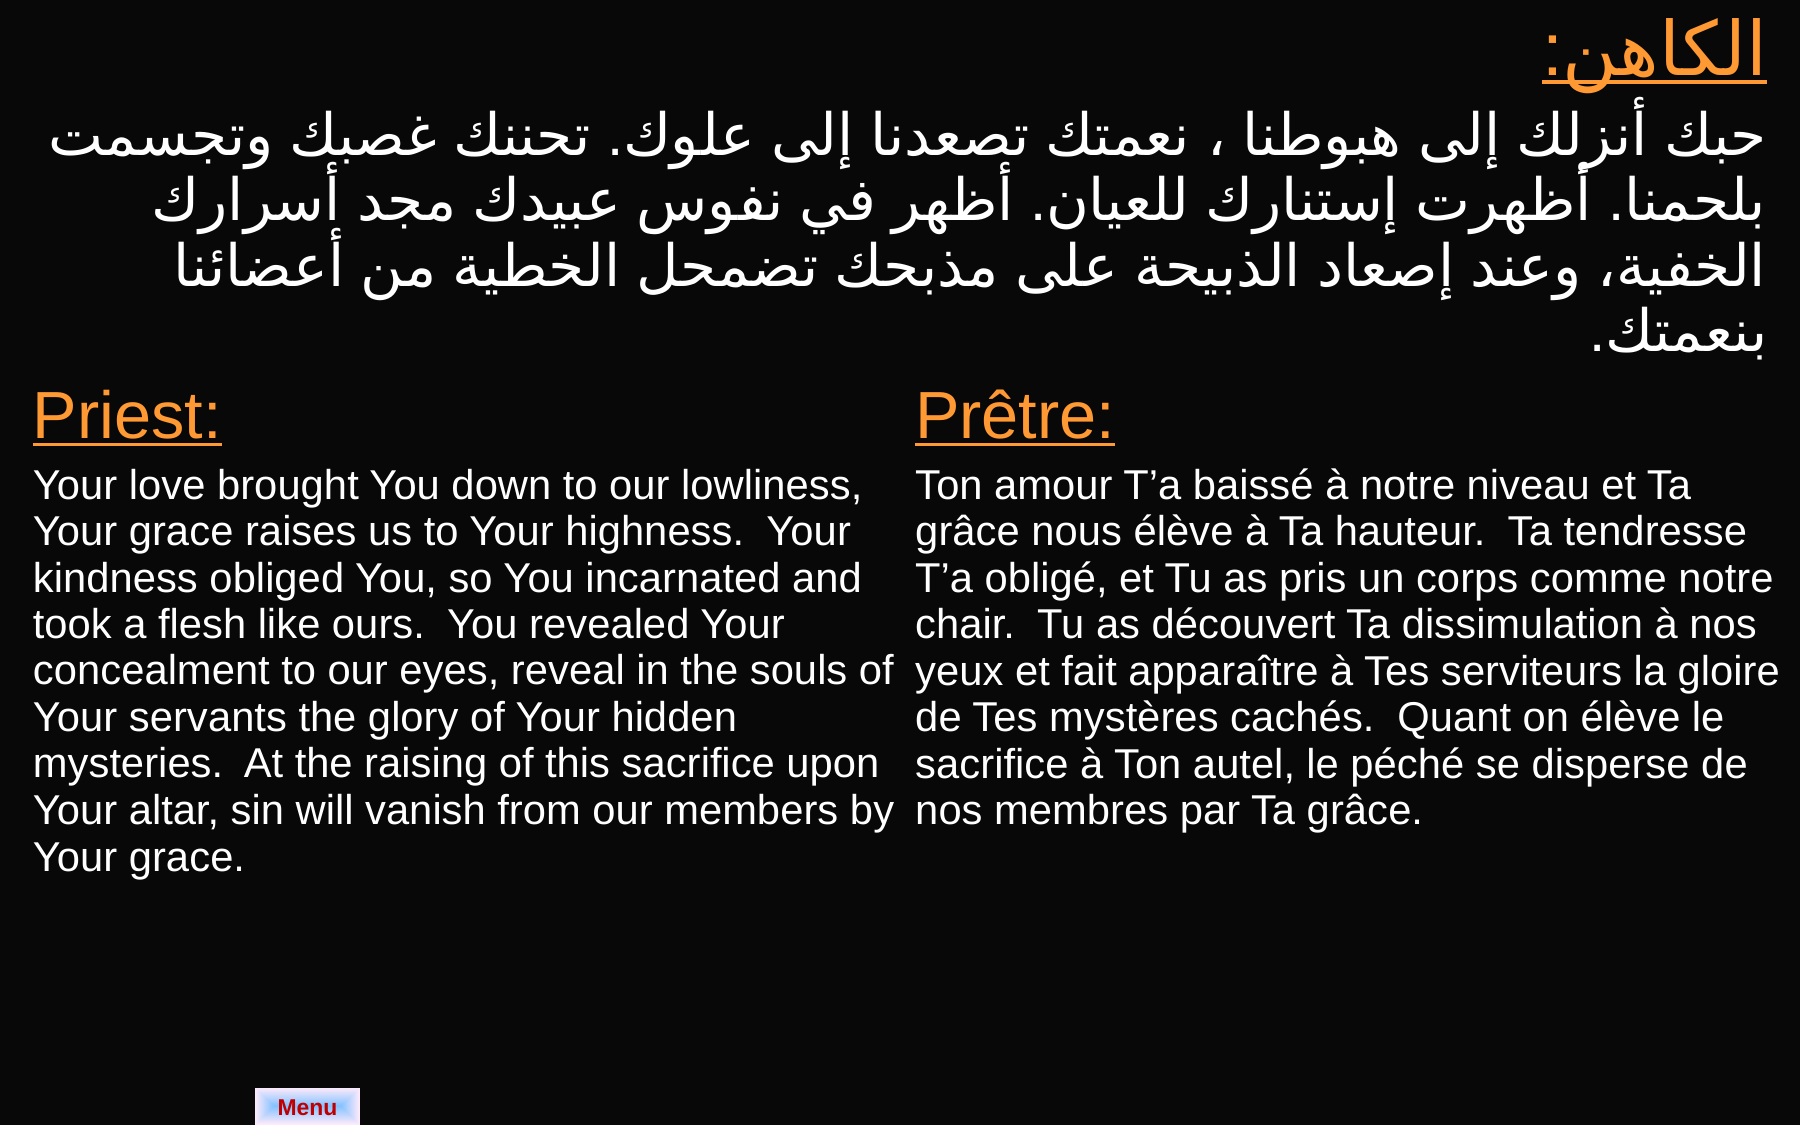

| الكاهن: حبك أنزلك إلى هبوطنا ، نعمتك تصعدنا إلى علوك. تحننك غصبك وتجسمت بلحمنا. أظهرت إستنارك للعيان. أظهر في نفوس عبيدك مجد أسرارك الخفية، وعند إصعاد الذبيحة على مذبحك تضمحل الخطية من أعضائنا بنعمتك. |  |
| --- | --- |
| Priest: Your love brought You down to our lowliness, Your grace raises us to Your highness. Your kindness obliged You, so You incarnated and took a flesh like ours. You revealed Your concealment to our eyes, reveal in the souls of Your servants the glory of Your hidden mysteries. At the raising of this sacrifice upon Your altar, sin will vanish from our members by Your grace. | Prêtre: Ton amour T’a baissé à notre niveau et Ta grâce nous élève à Ta hauteur. Ta tendresse T’a obligé, et Tu as pris un corps comme notre chair. Tu as découvert Ta dissimulation à nos yeux et fait apparaître à Tes serviteurs la gloire de Tes mystères cachés. Quant on élève le sacrifice à Ton autel, le péché se disperse de nos membres par Ta grâce. |

Menu